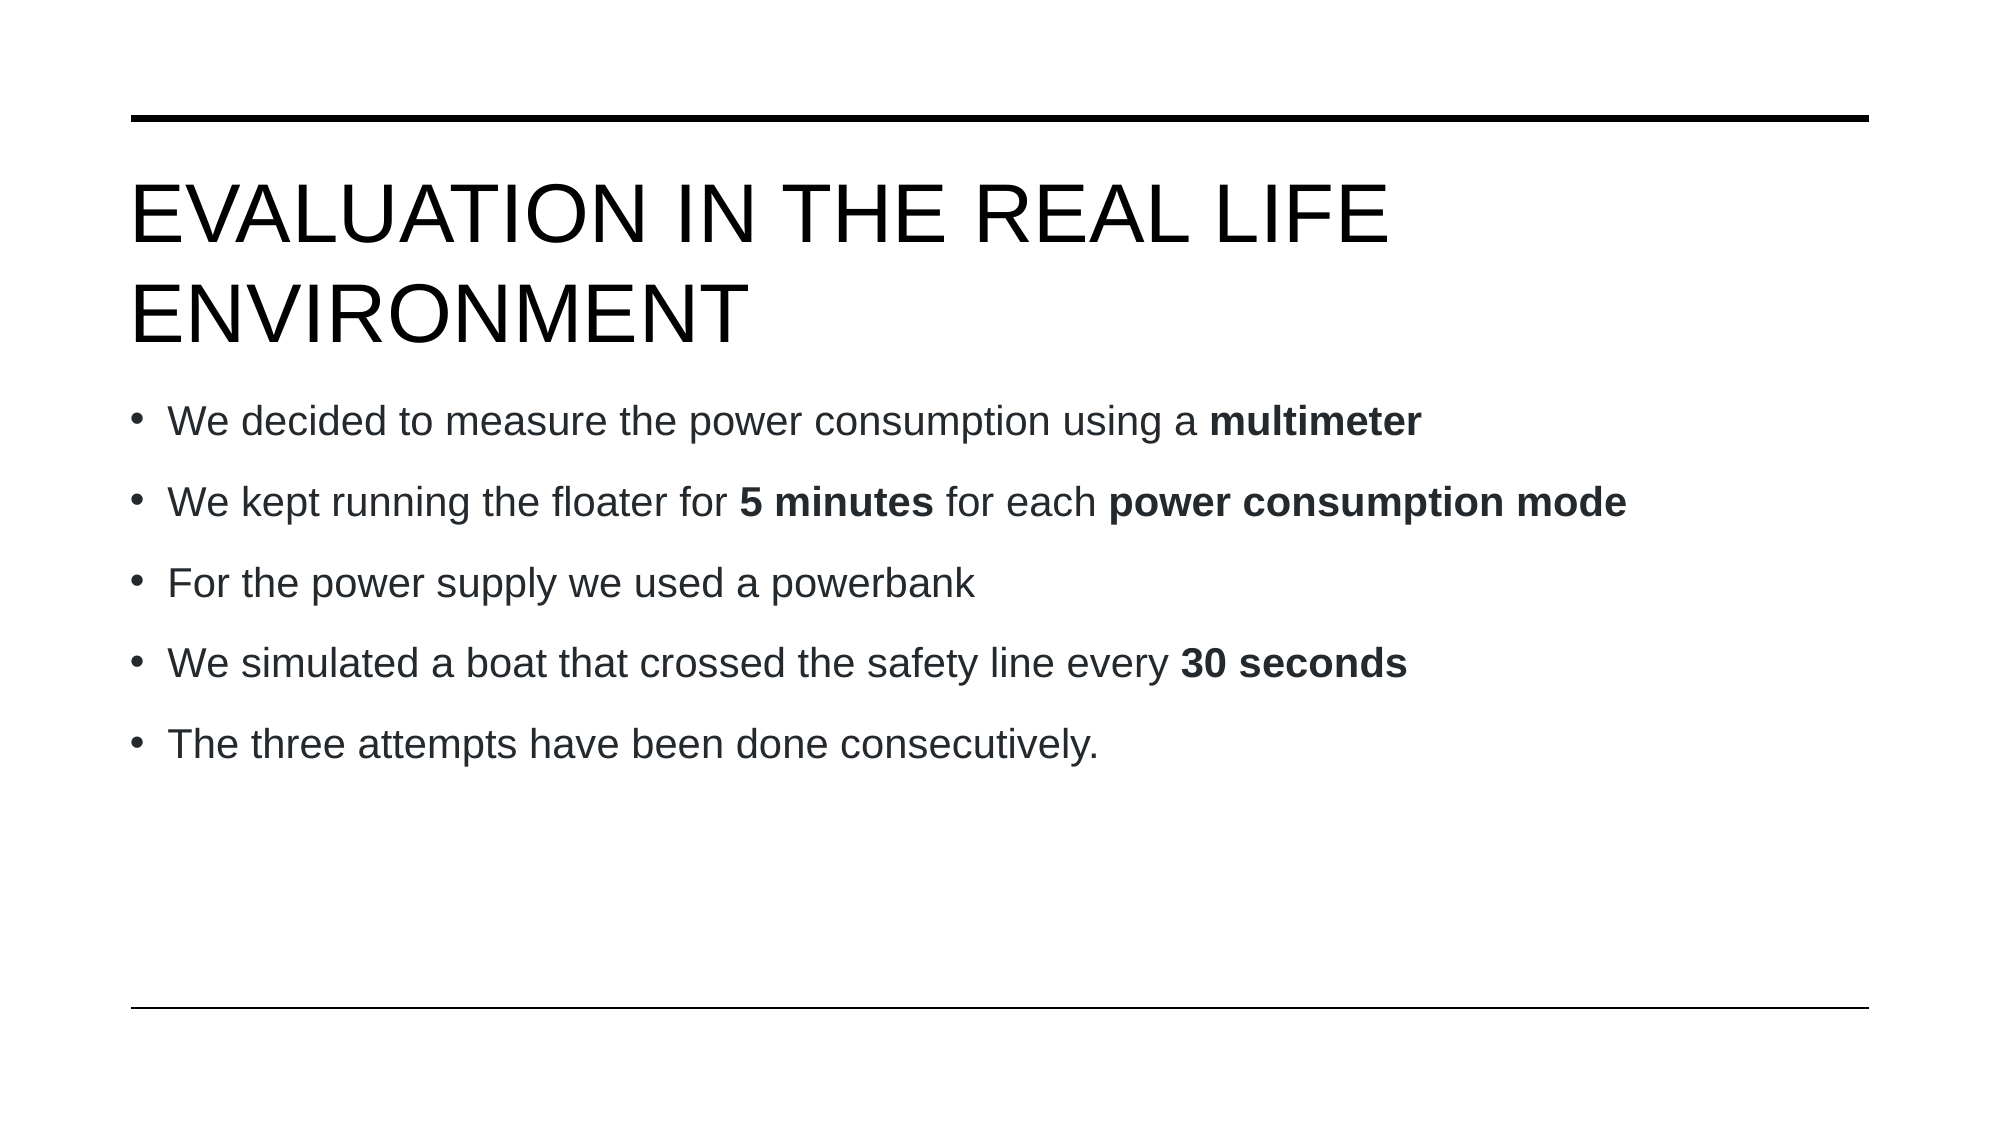

# EVALUATION IN THE REAL LIFE ENVIRONMENT
We decided to measure the power consumption using a multimeter
We kept running the floater for 5 minutes for each power consumption mode
For the power supply we used a powerbank
We simulated a boat that crossed the safety line every 30 seconds
The three attempts have been done consecutively.